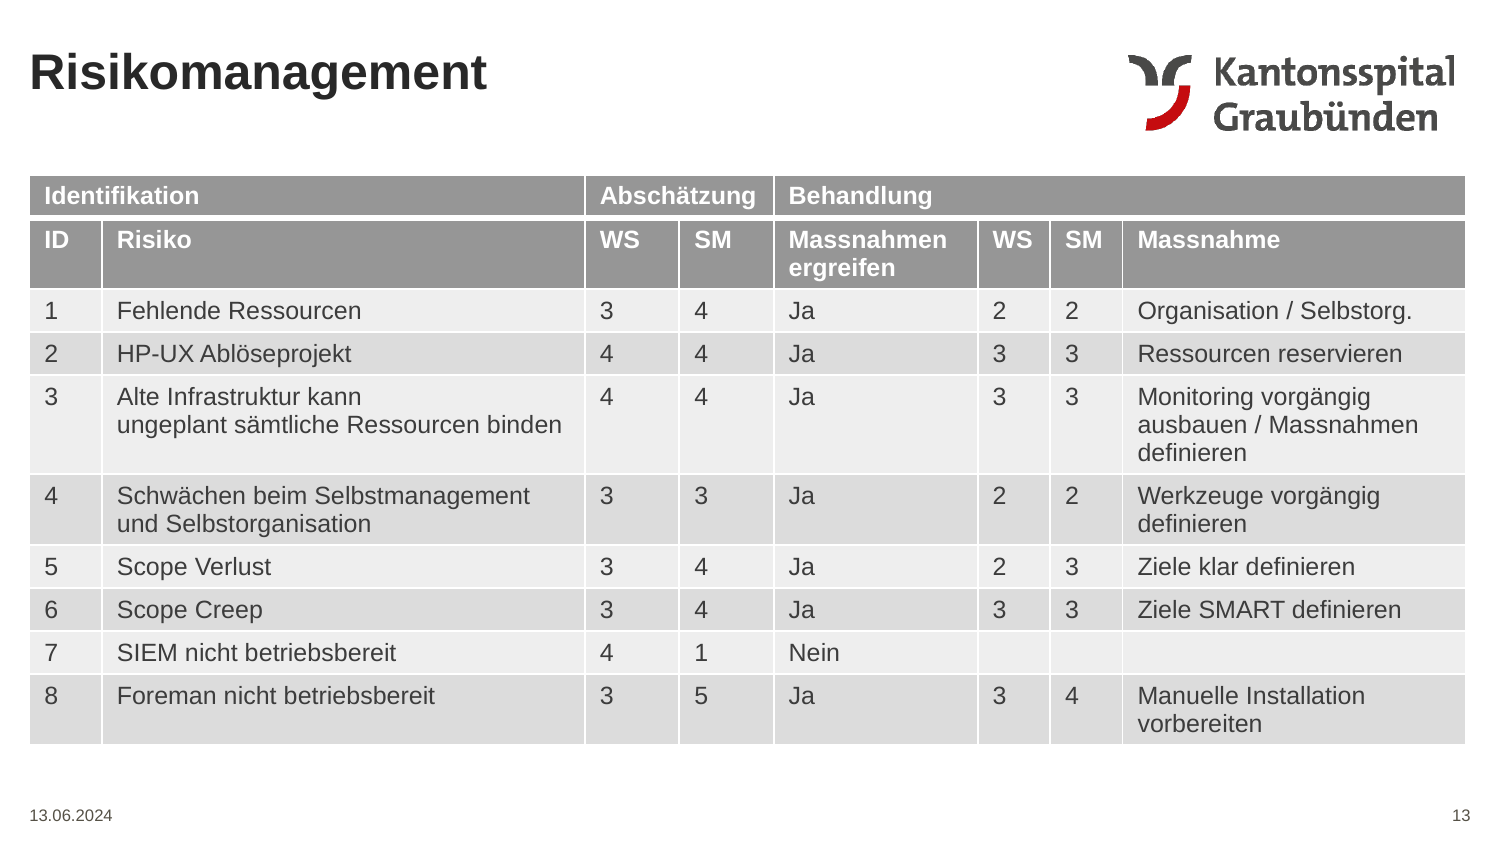

Risikomanagement
| Identifikation |  | Abschätzung |  | Behandlung |  |  |  |
| --- | --- | --- | --- | --- | --- | --- | --- |
| ID | Risiko | WS | SM | Massnahmen ergreifen | WS | SM | Massnahme |
| 1 | Fehlende Ressourcen | 3 | 4 | Ja | 2 | 2 | Organisation / Selbstorg. |
| 2 | HP-UX Ablöseprojekt | 4 | 4 | Ja | 3 | 3 | Ressourcen reservieren |
| 3 | Alte Infrastruktur kann ungeplant sämtliche Ressourcen binden | 4 | 4 | Ja | 3 | 3 | Monitoring vorgängig ausbauen / Massnahmen definieren |
| 4 | Schwächen beim Selbstmanagement und Selbstorganisation | 3 | 3 | Ja | 2 | 2 | Werkzeuge vorgängig definieren |
| 5 | Scope Verlust | 3 | 4 | Ja | 2 | 3 | Ziele klar definieren |
| 6 | Scope Creep | 3 | 4 | Ja | 3 | 3 | Ziele SMART definieren |
| 7 | SIEM nicht betriebsbereit | 4 | 1 | Nein |  |  |  |
| 8 | Foreman nicht betriebsbereit | 3 | 5 | Ja | 3 | 4 | Manuelle Installation vorbereiten |
13
13.06.2024